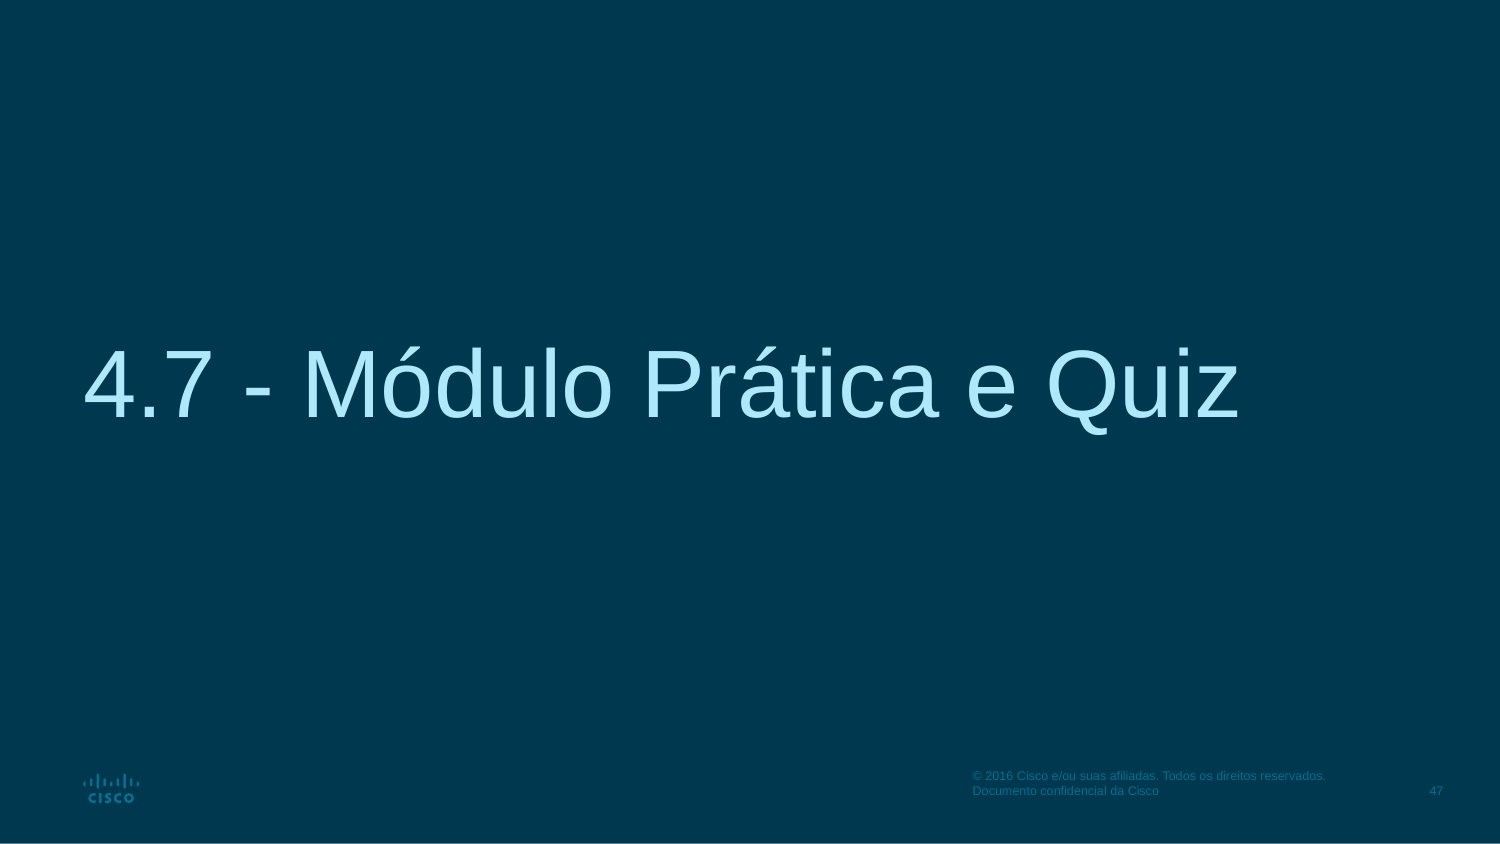

# 4.7 - Módulo Prática e Quiz